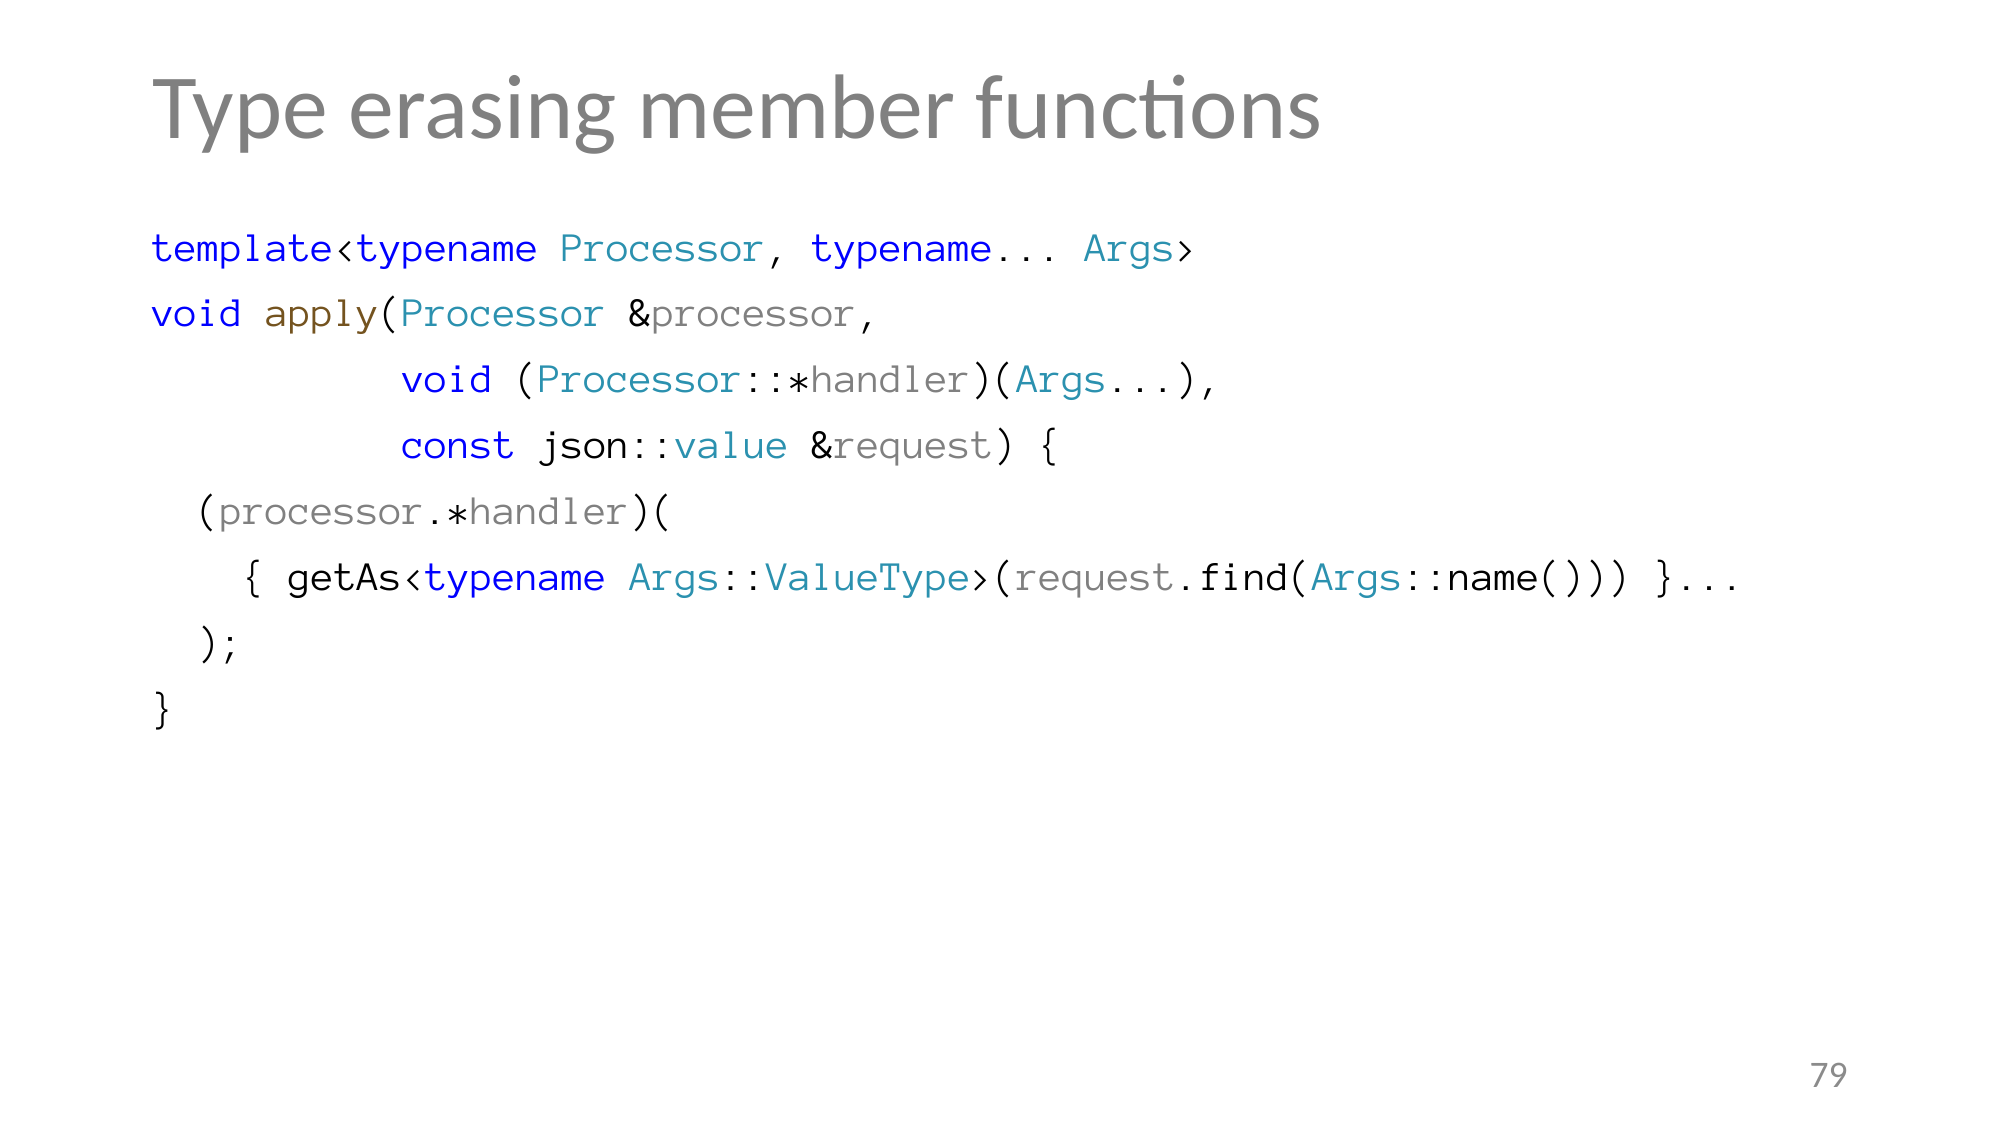

# Type erasing member functions
template<typename Processor, typename... Args>
void apply(Processor &processor,
           void (Processor::*handler)(Args...),
           const json::value &request) {
  (processor.*handler)(
    { getAs<typename Args::ValueType>(request.find(Args::name())) }...
  );
}
79